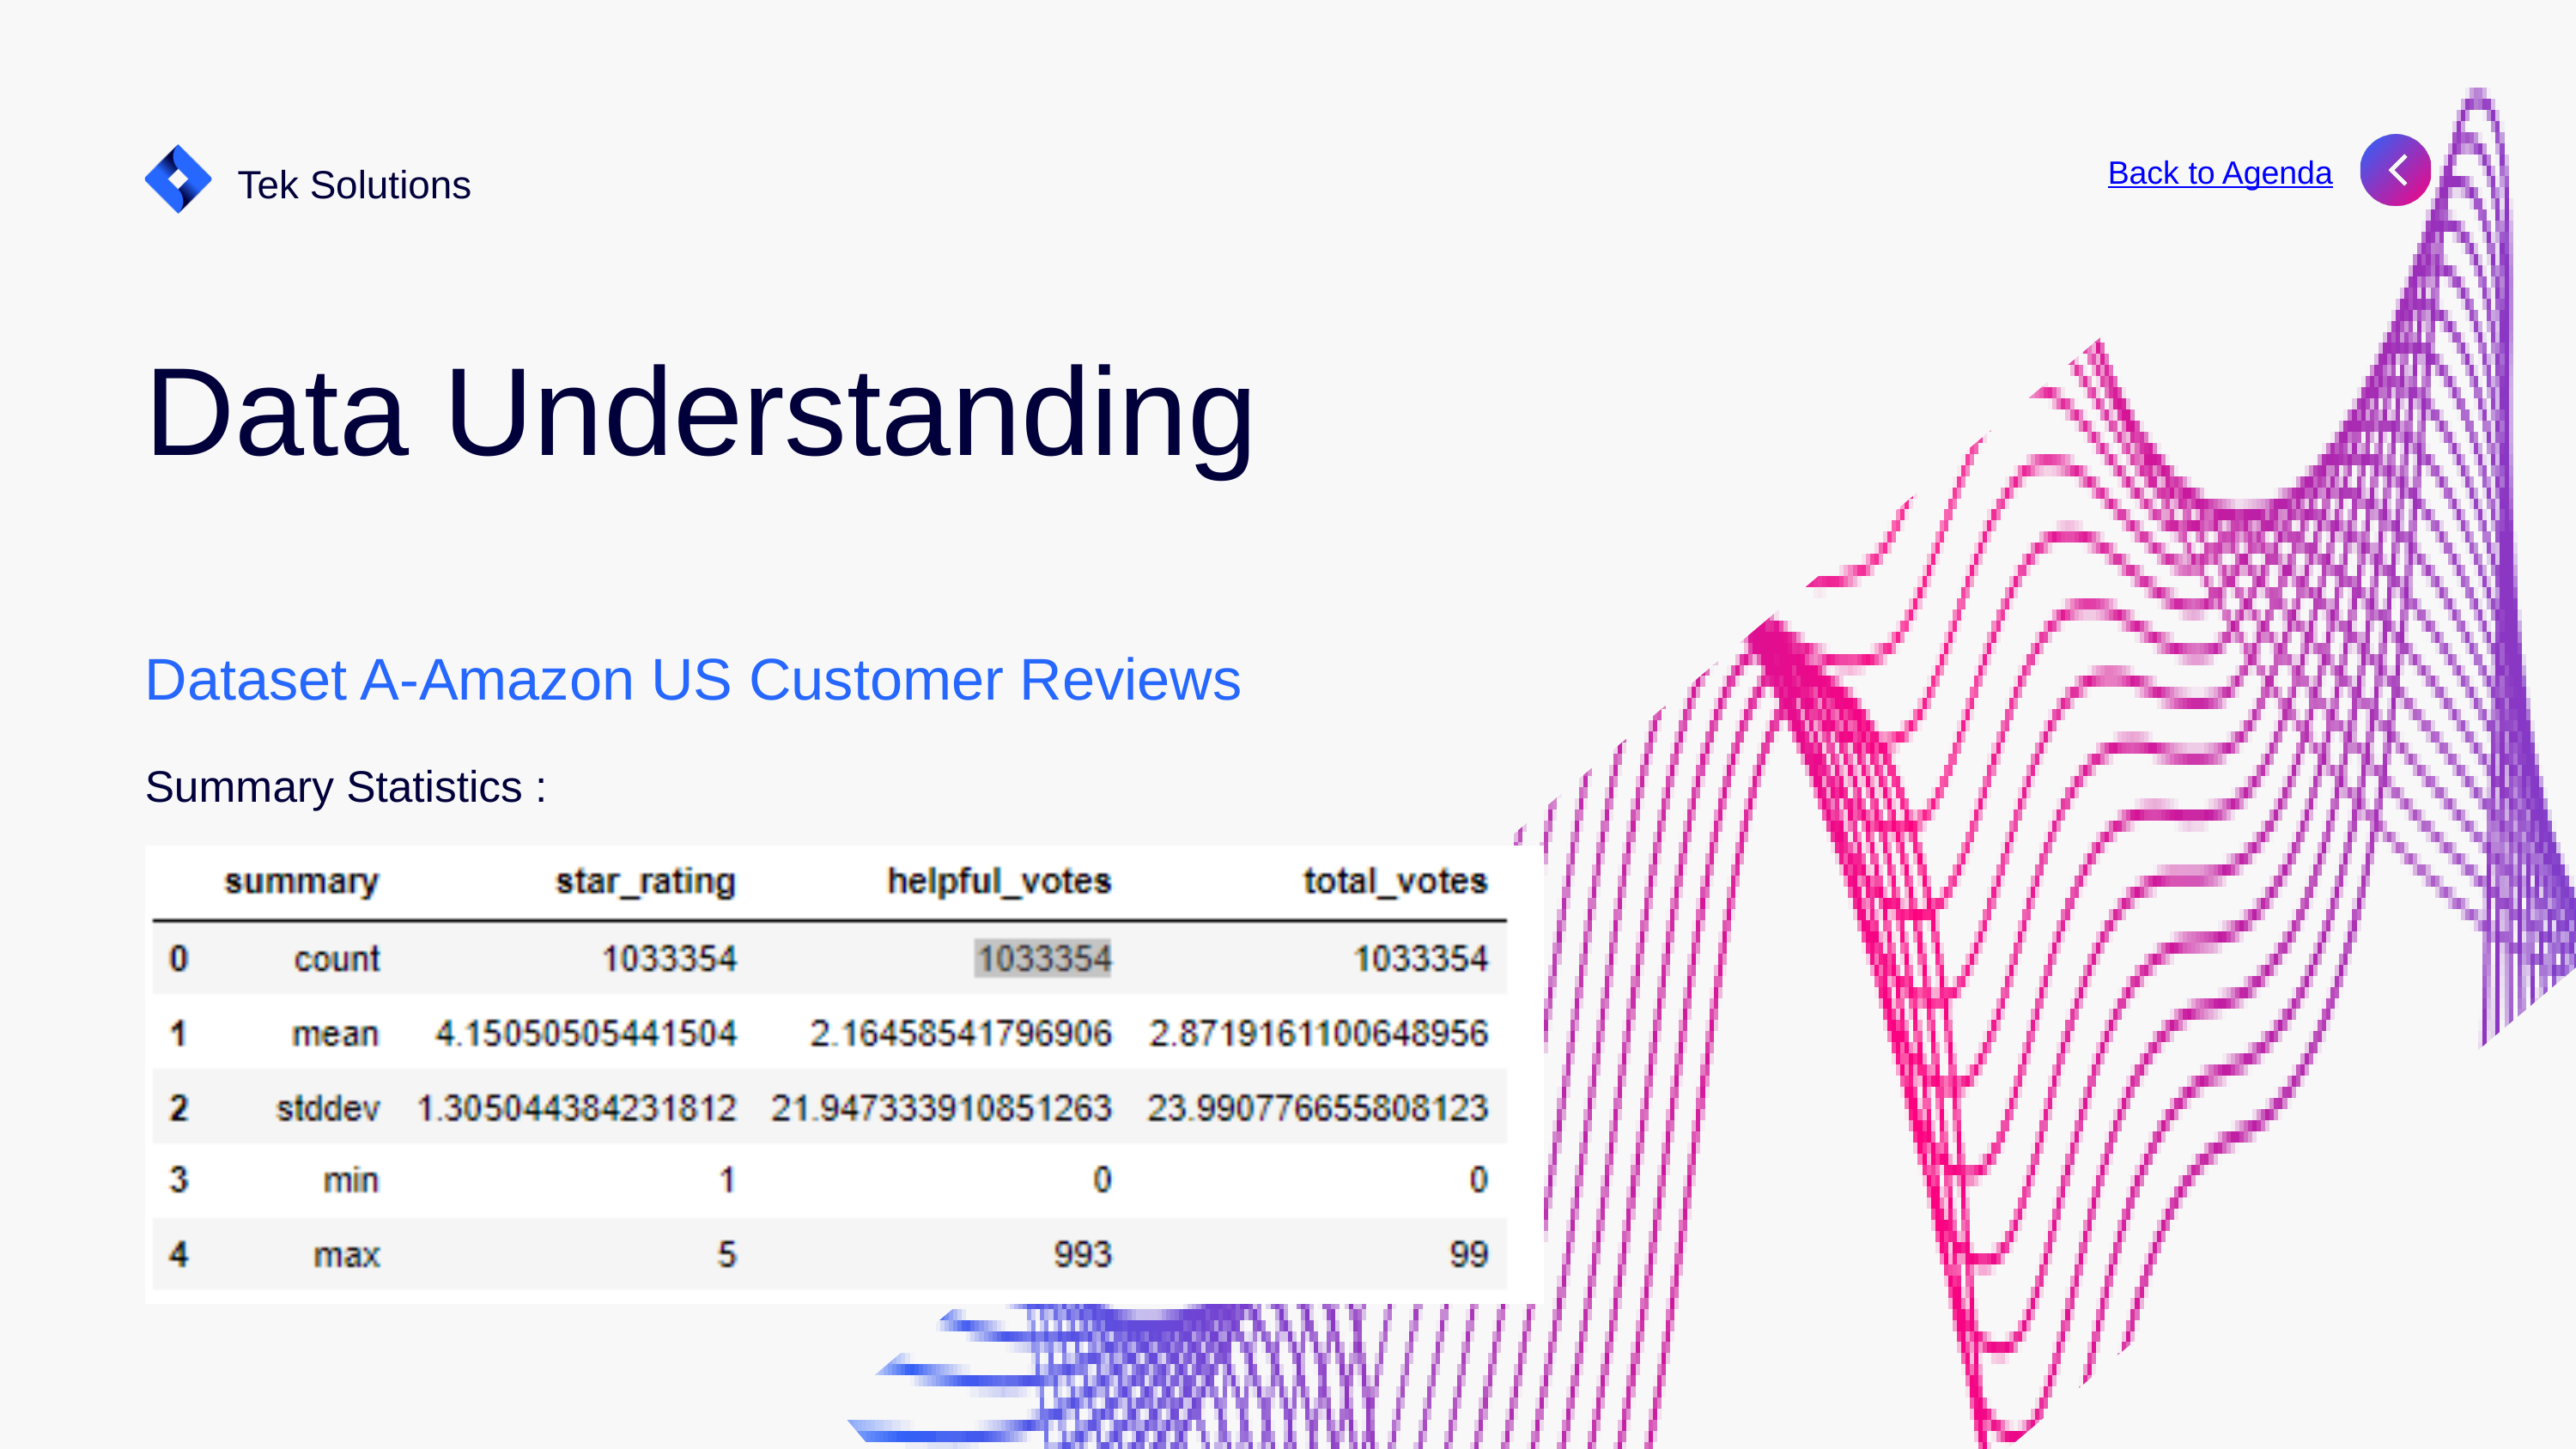

Back to Agenda

Tek Solutions
Data Understanding

Dataset A-Amazon US Customer Reviews
Summary Statistics :